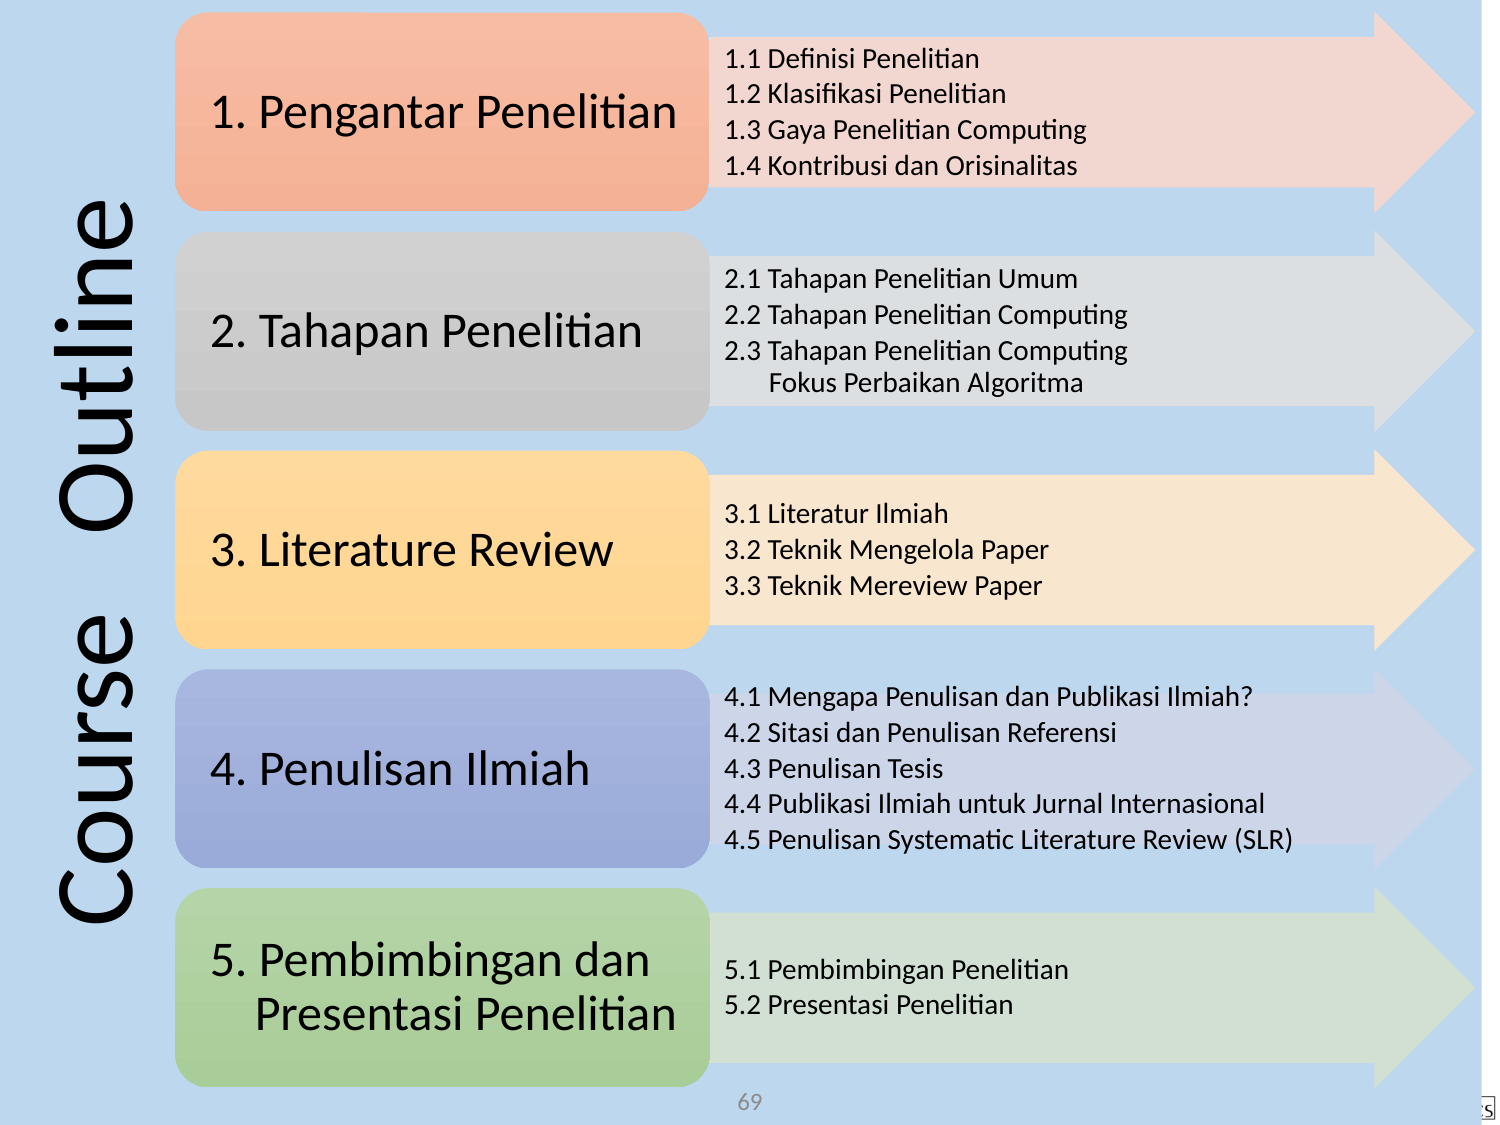

Course   Outline

  1.1 Definisi Penelitian
  1.2 Klasifikasi Penelitian
  1.3 Gaya Penelitian Computing
  1.4 Kontribusi dan Orisinalitas
1. Pengantar Penelitian
  2.1 Tahapan Penelitian Umum
  2.2 Tahapan Penelitian Computing
  2.3 Tahapan Penelitian Computing
      Fokus Perbaikan Algoritma
2. Tahapan Penelitian
  3.1 Literatur Ilmiah
  3.2 Teknik Mengelola Paper
  3.3 Teknik Mereview Paper
3. Literature Review
  4.1 Mengapa Penulisan dan Publikasi Ilmiah?
  4.2 Sitasi dan Penulisan Referensi
  4.3 Penulisan Tesis
  4.4 Publikasi Ilmiah untuk Jurnal Internasional
  4.5 Penulisan Systematic Literature Review (SLR)
4. Penulisan Ilmiah
  5.1 Pembimbingan Penelitian
  5.2 Presentasi Penelitian
5. Pembimbingan dan
    Presentasi Penelitian
69